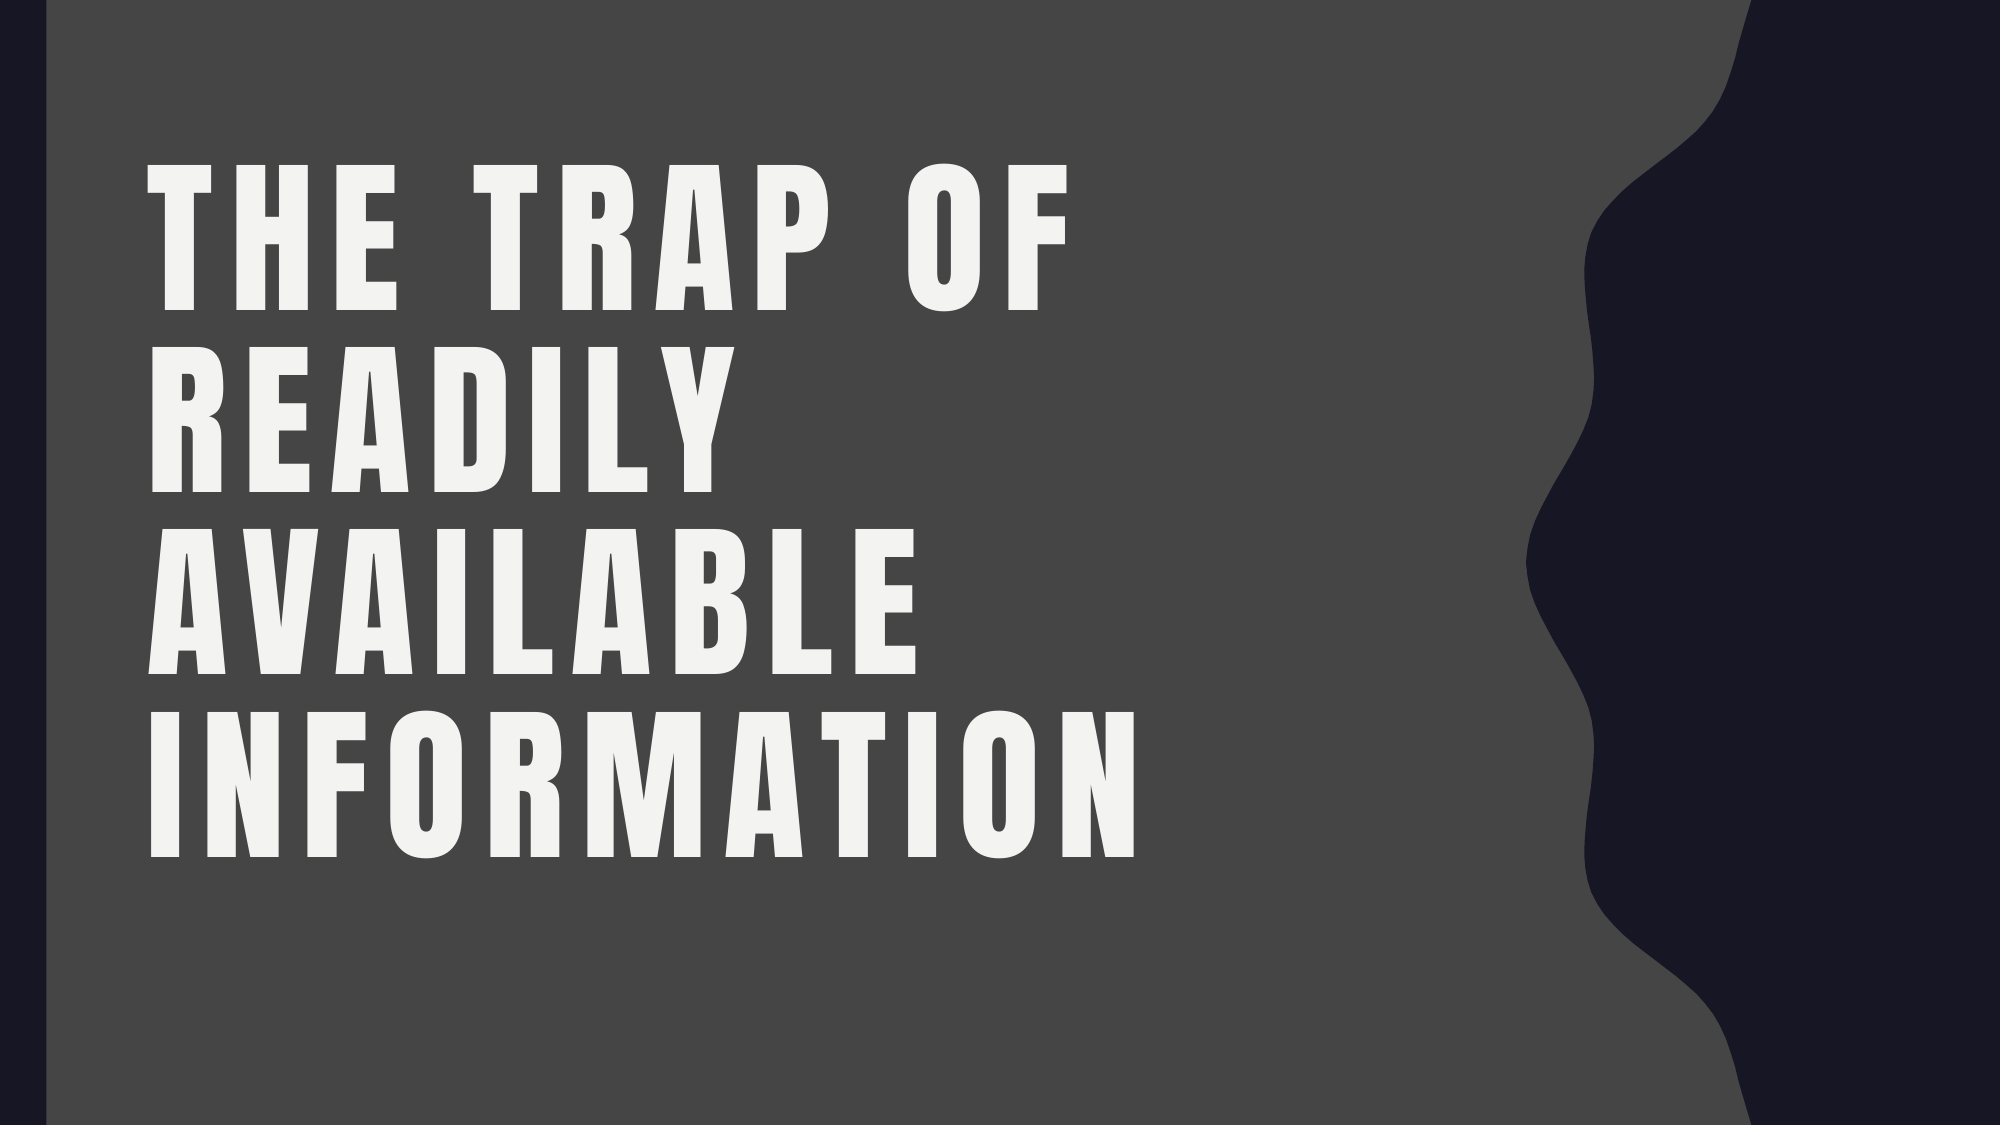

# The Trap Of Readily Available Information